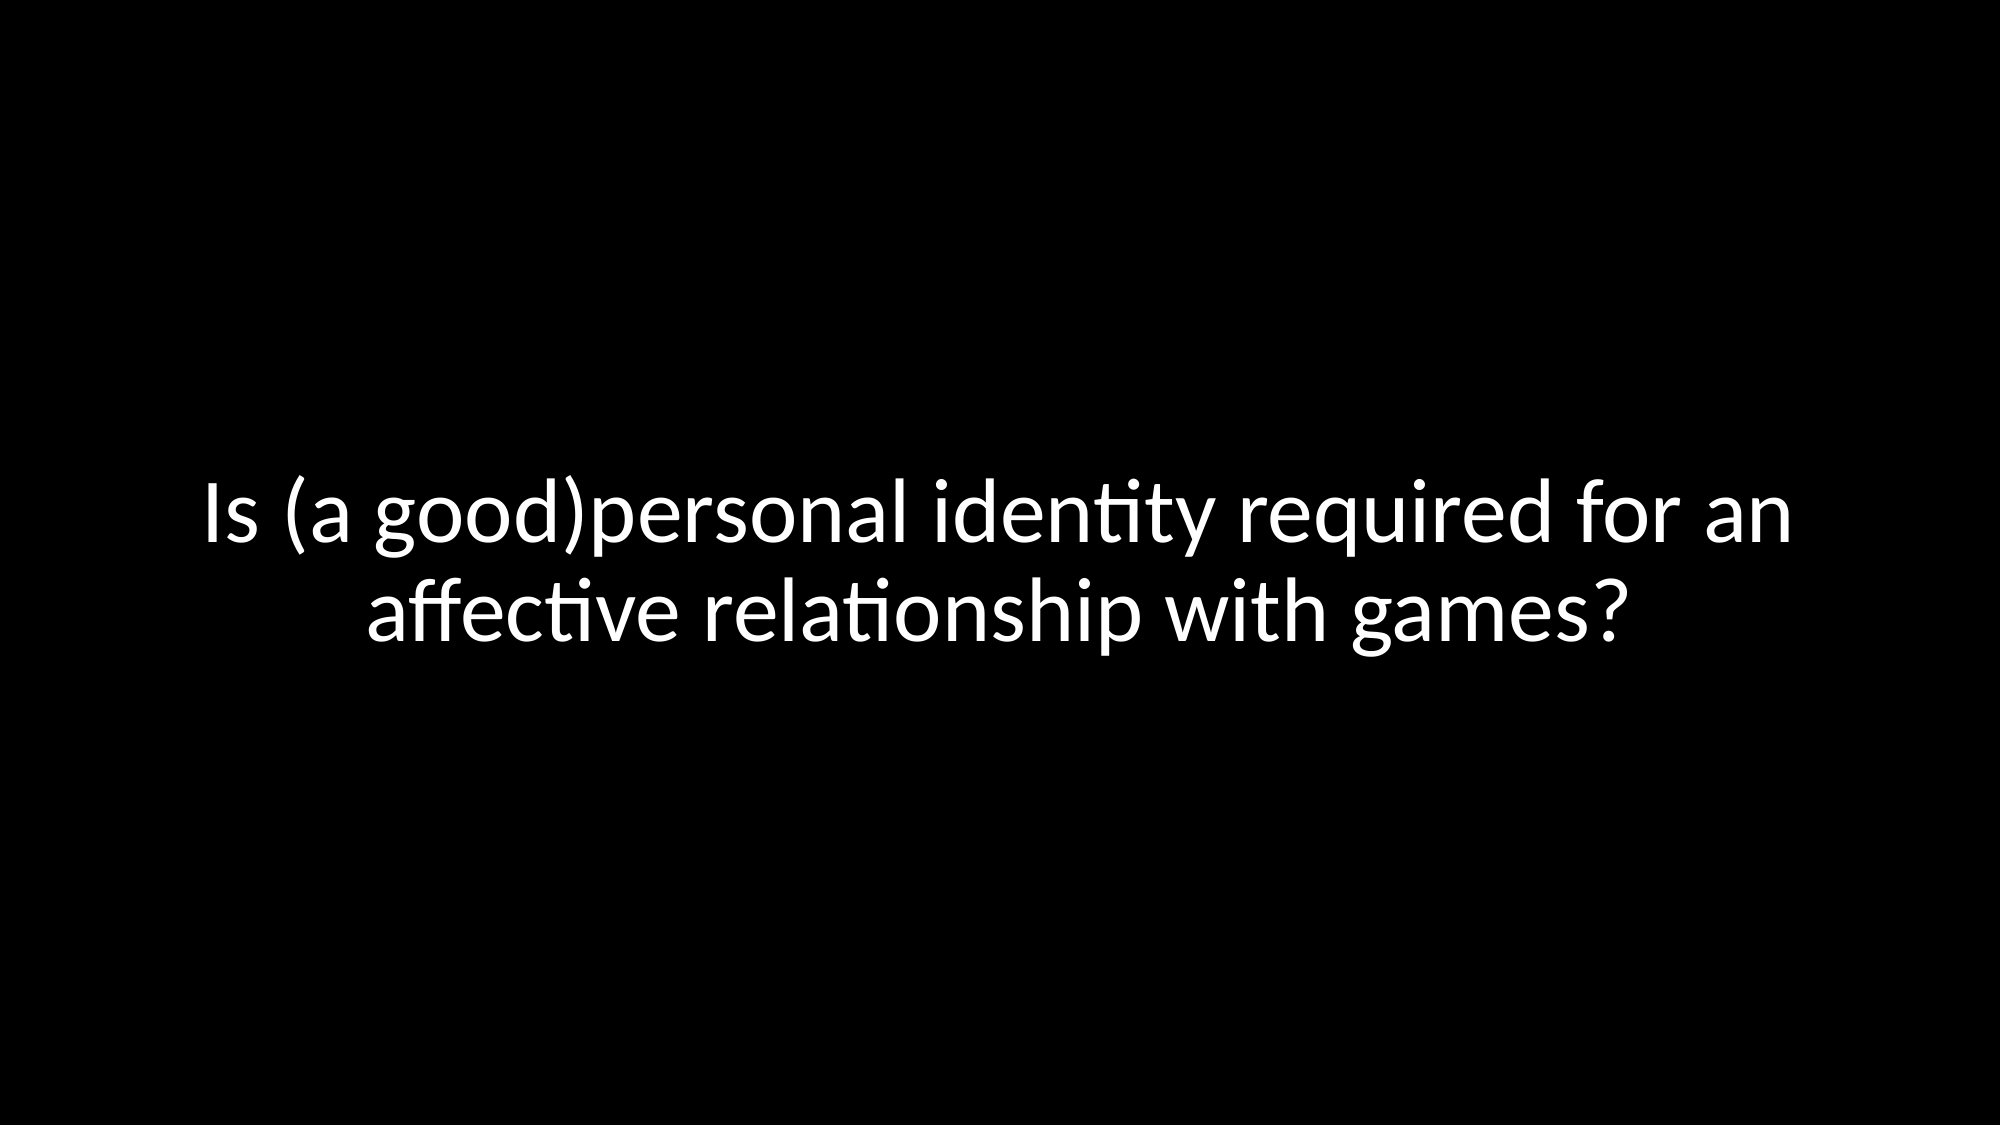

# Is (a good)personal identity required for an affective relationship with games?